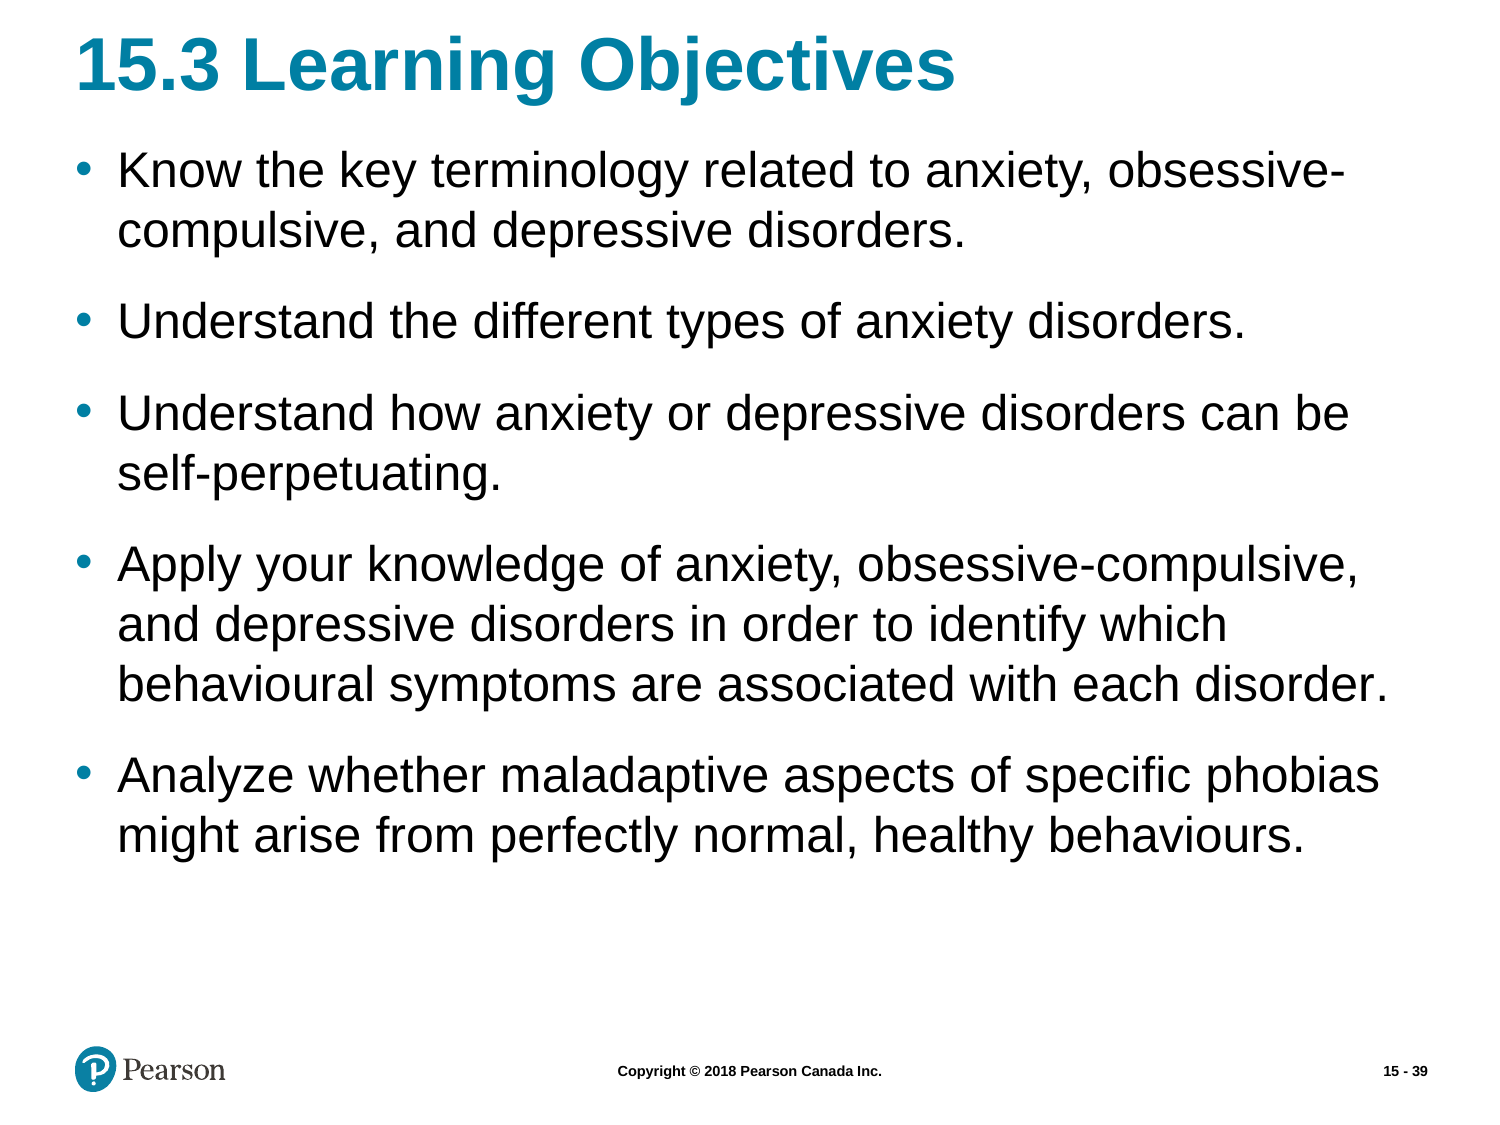

# 15.3 Learning Objectives
Know the key terminology related to anxiety, obsessive-compulsive, and depressive disorders.
Understand the different types of anxiety disorders.
Understand how anxiety or depressive disorders can be self-perpetuating.
Apply your knowledge of anxiety, obsessive-compulsive, and depressive disorders in order to identify which behavioural symptoms are associated with each disorder.
Analyze whether maladaptive aspects of specific phobias might arise from perfectly normal, healthy behaviours.